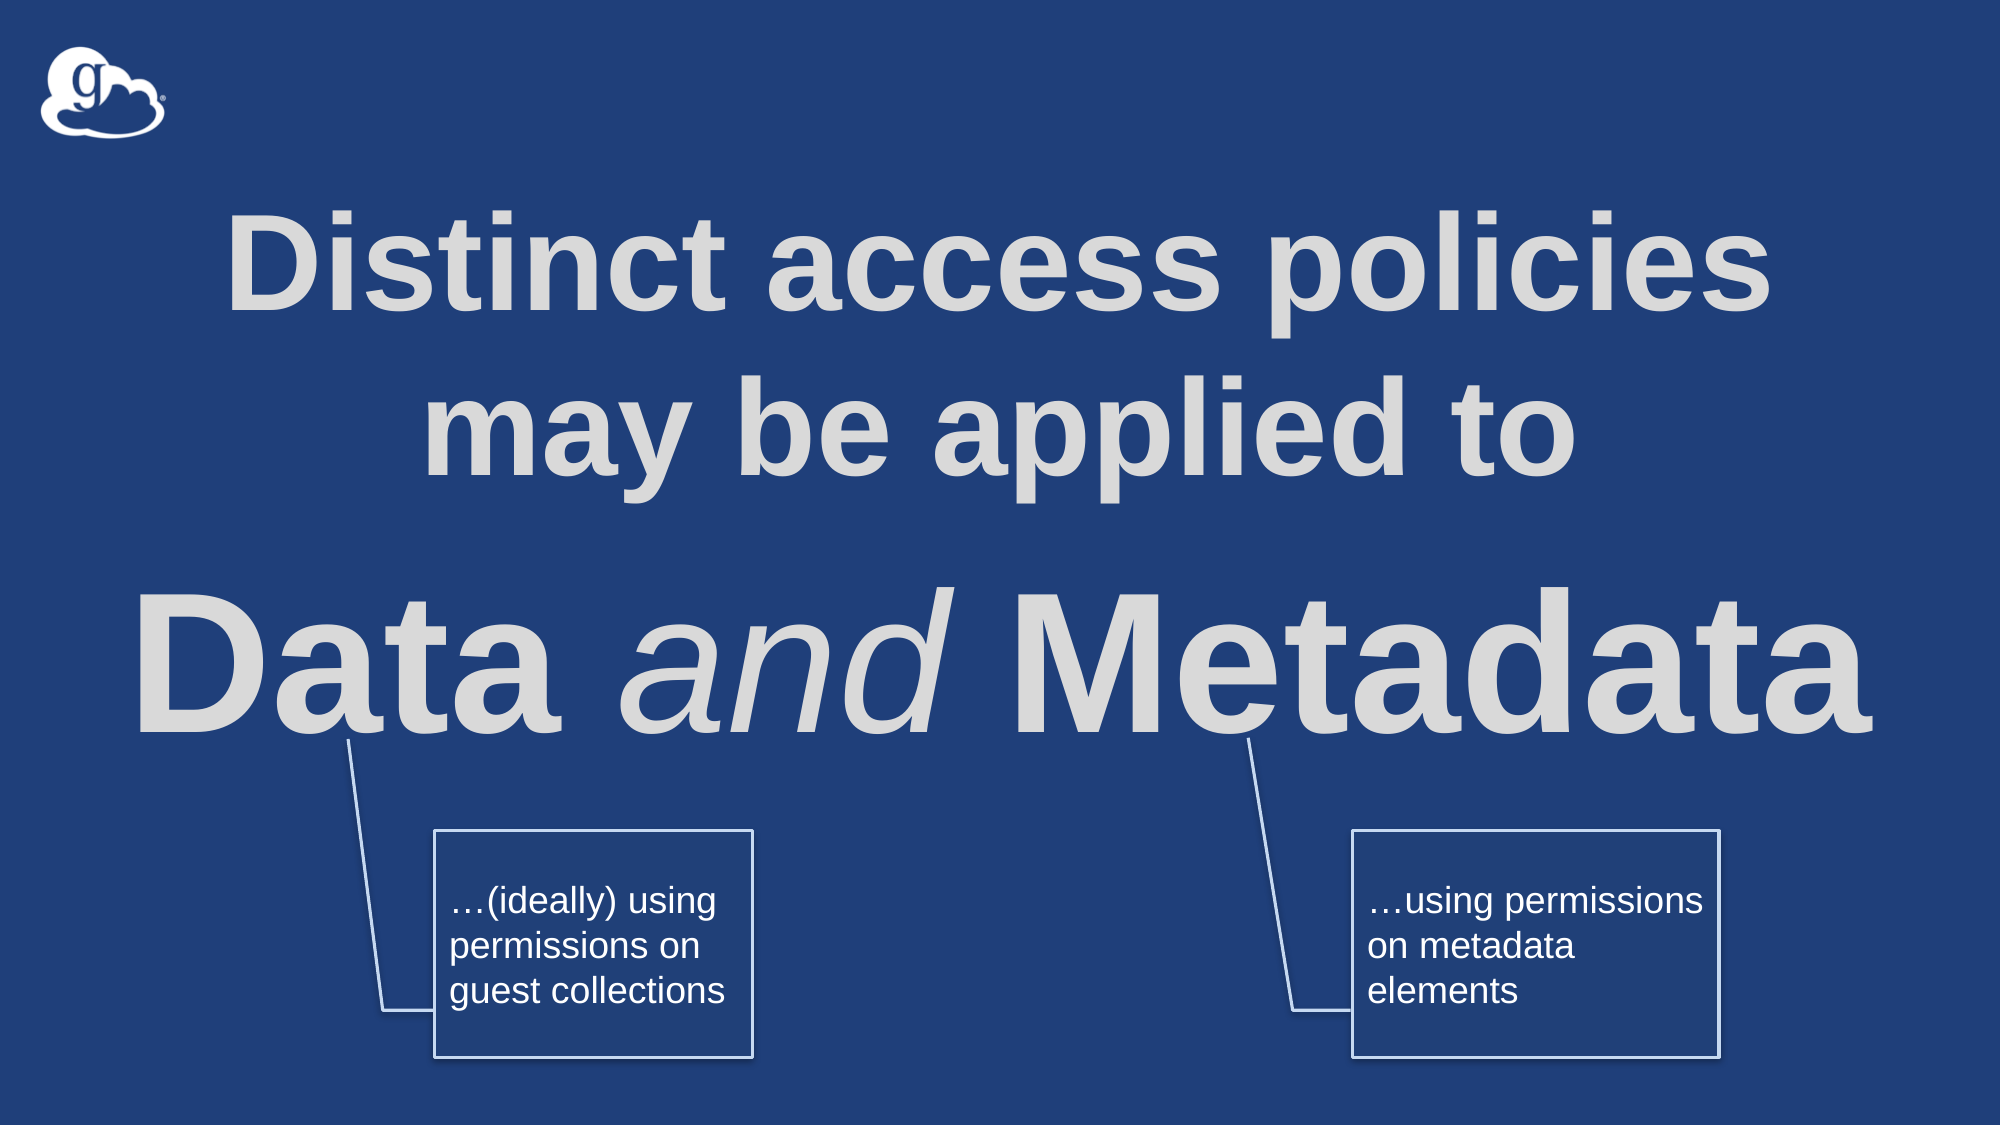

Distinct access policies may be applied to
Data and Metadata
…using permissions on metadata elements
…(ideally) using permissions on guest collections